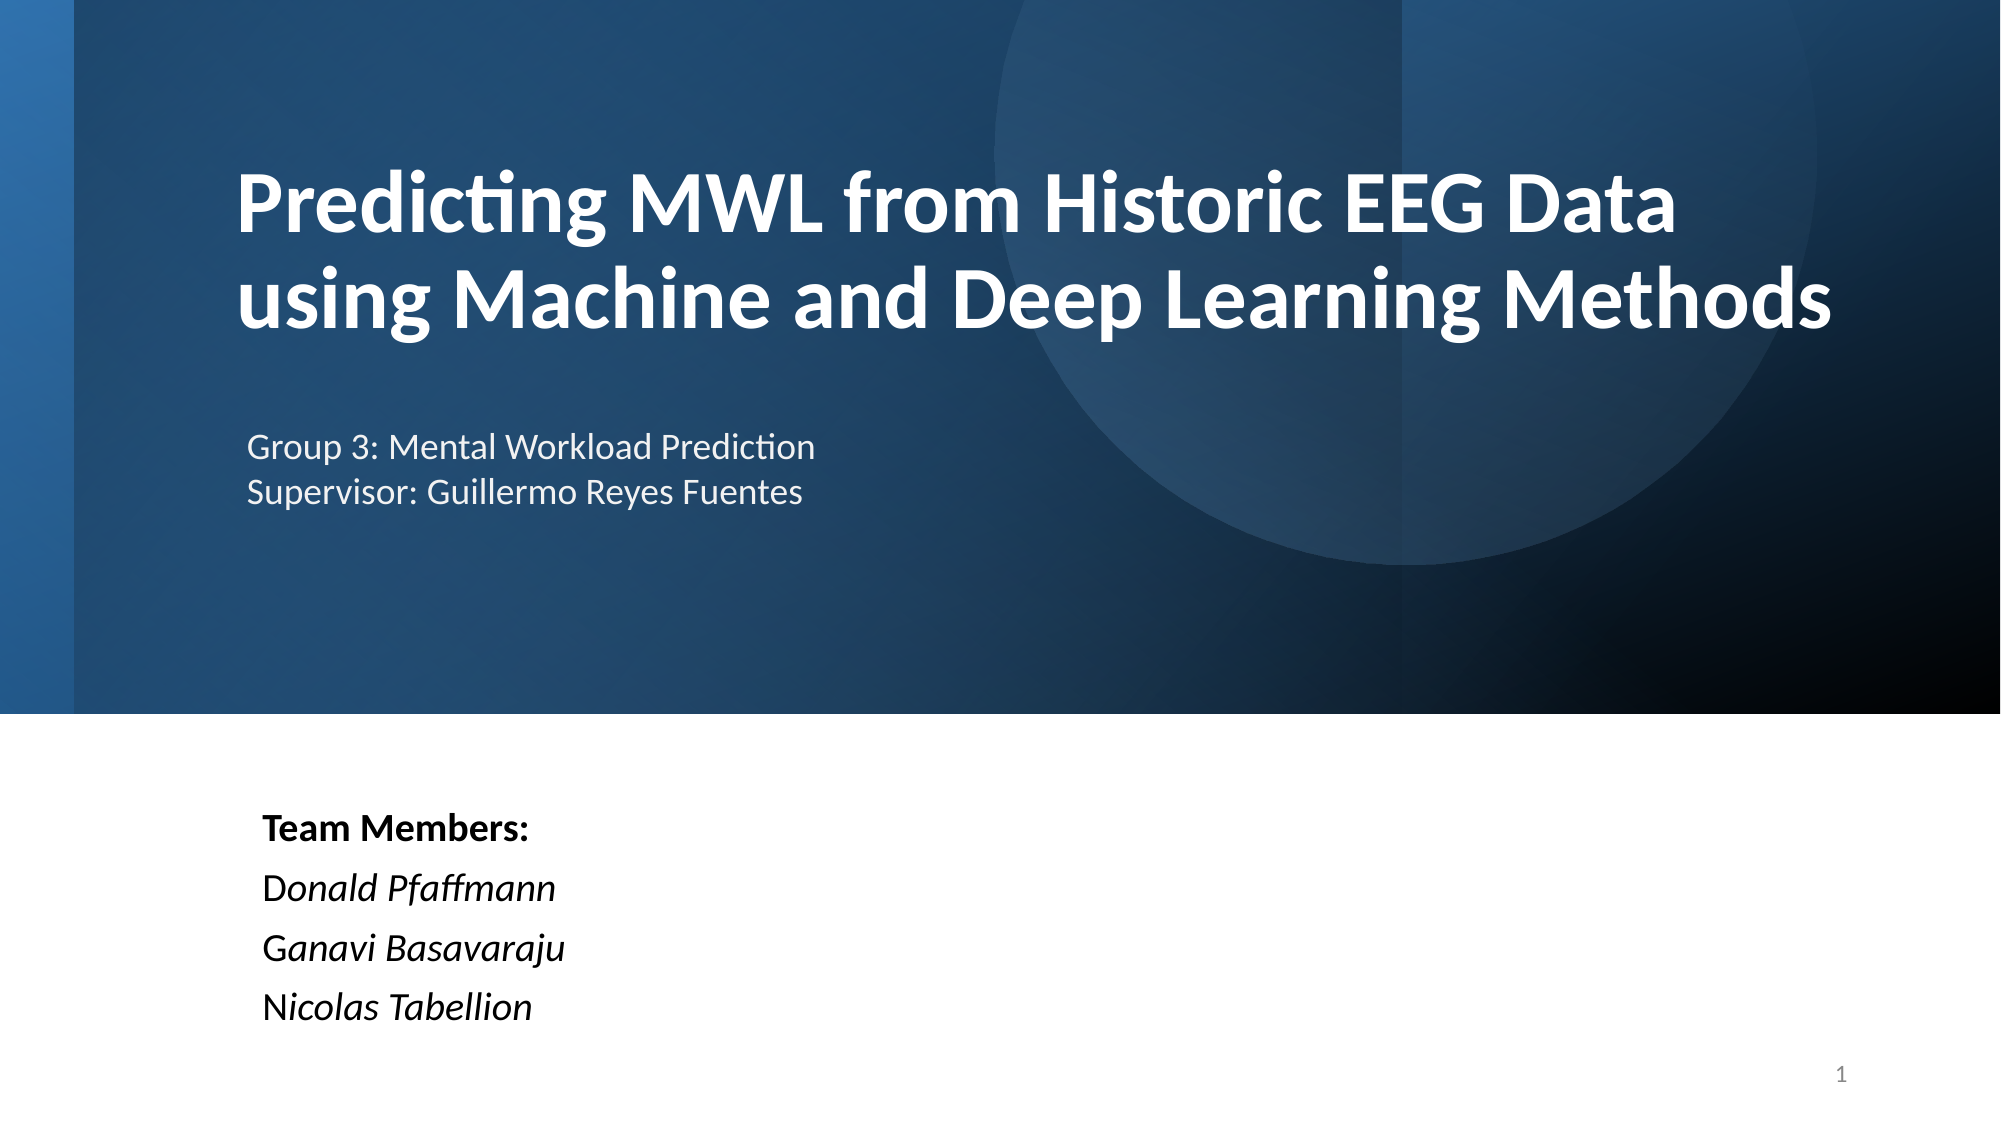

# Predicting MWL from Historic EEG Data using Machine and Deep Learning Methods
Group 3: Mental Workload Prediction
Supervisor: Guillermo Reyes Fuentes

Team Members:
Donald Pfaffmann
Ganavi Basavaraju
Nicolas Tabellion
1